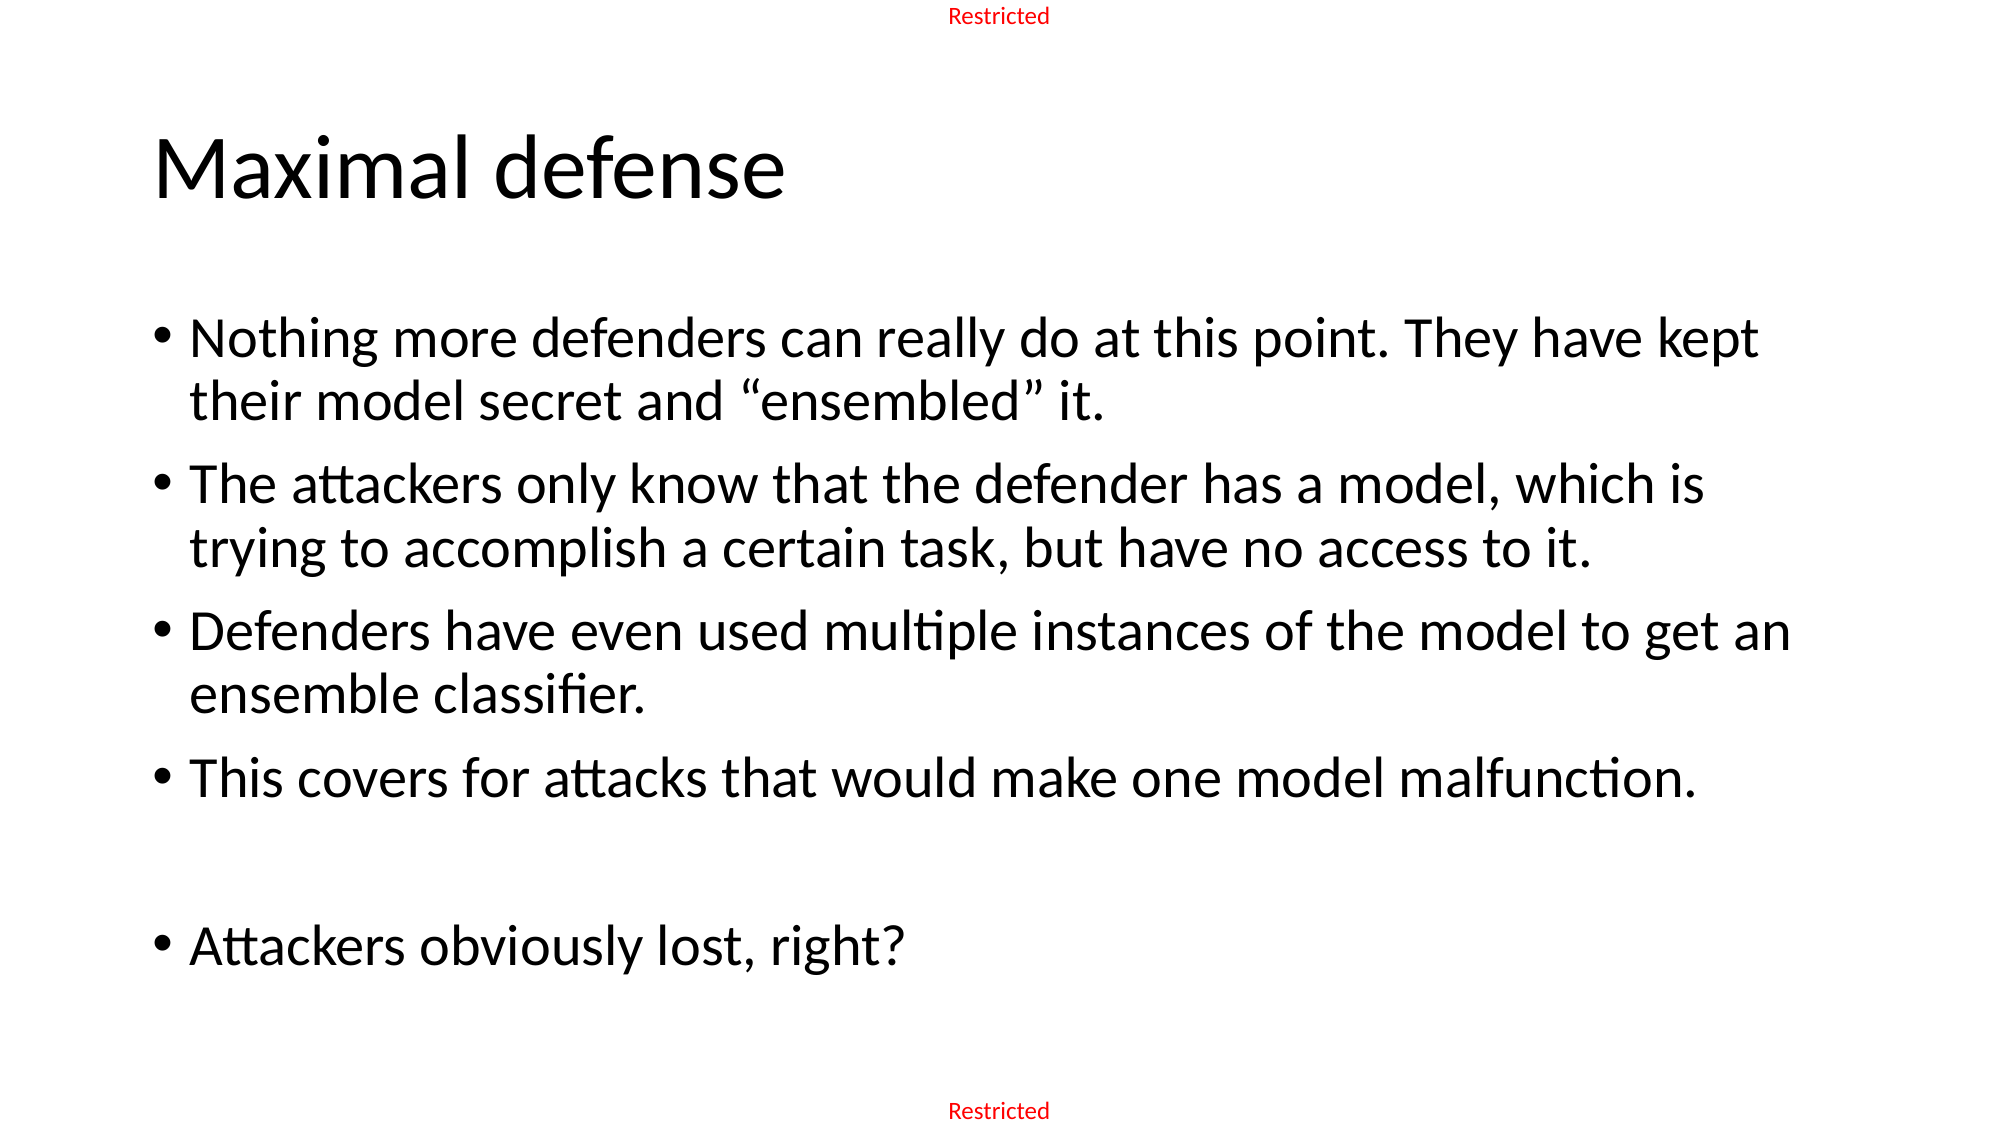

# Maximal defense
Nothing more defenders can really do at this point. They have kept their model secret and “ensembled” it.
The attackers only know that the defender has a model, which is trying to accomplish a certain task, but have no access to it.
Defenders have even used multiple instances of the model to get an ensemble classifier.
This covers for attacks that would make one model malfunction.

Attackers obviously lost, right?